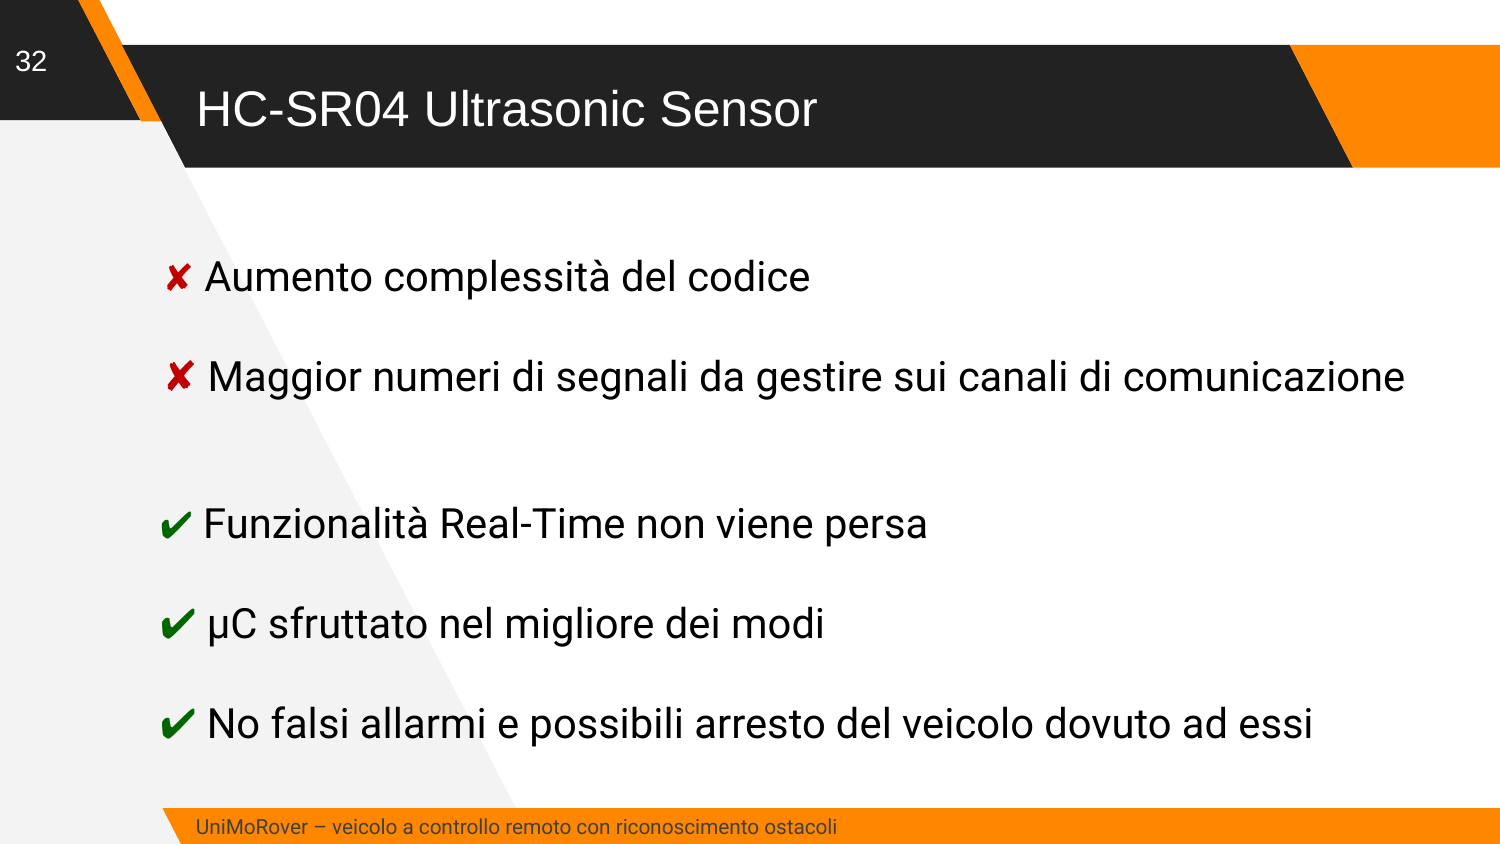

32
# HC-SR04 Ultrasonic Sensor
✘ Aumento complessità del codice

✘ Maggior numeri di segnali da gestire sui canali di comunicazione

✔ Funzionalità Real-Time non viene persa

✔ µC sfruttato nel migliore dei modi

✔ No falsi allarmi e possibili arresto del veicolo dovuto ad essi
UniMoRover – veicolo a controllo remoto con riconoscimento ostacoli